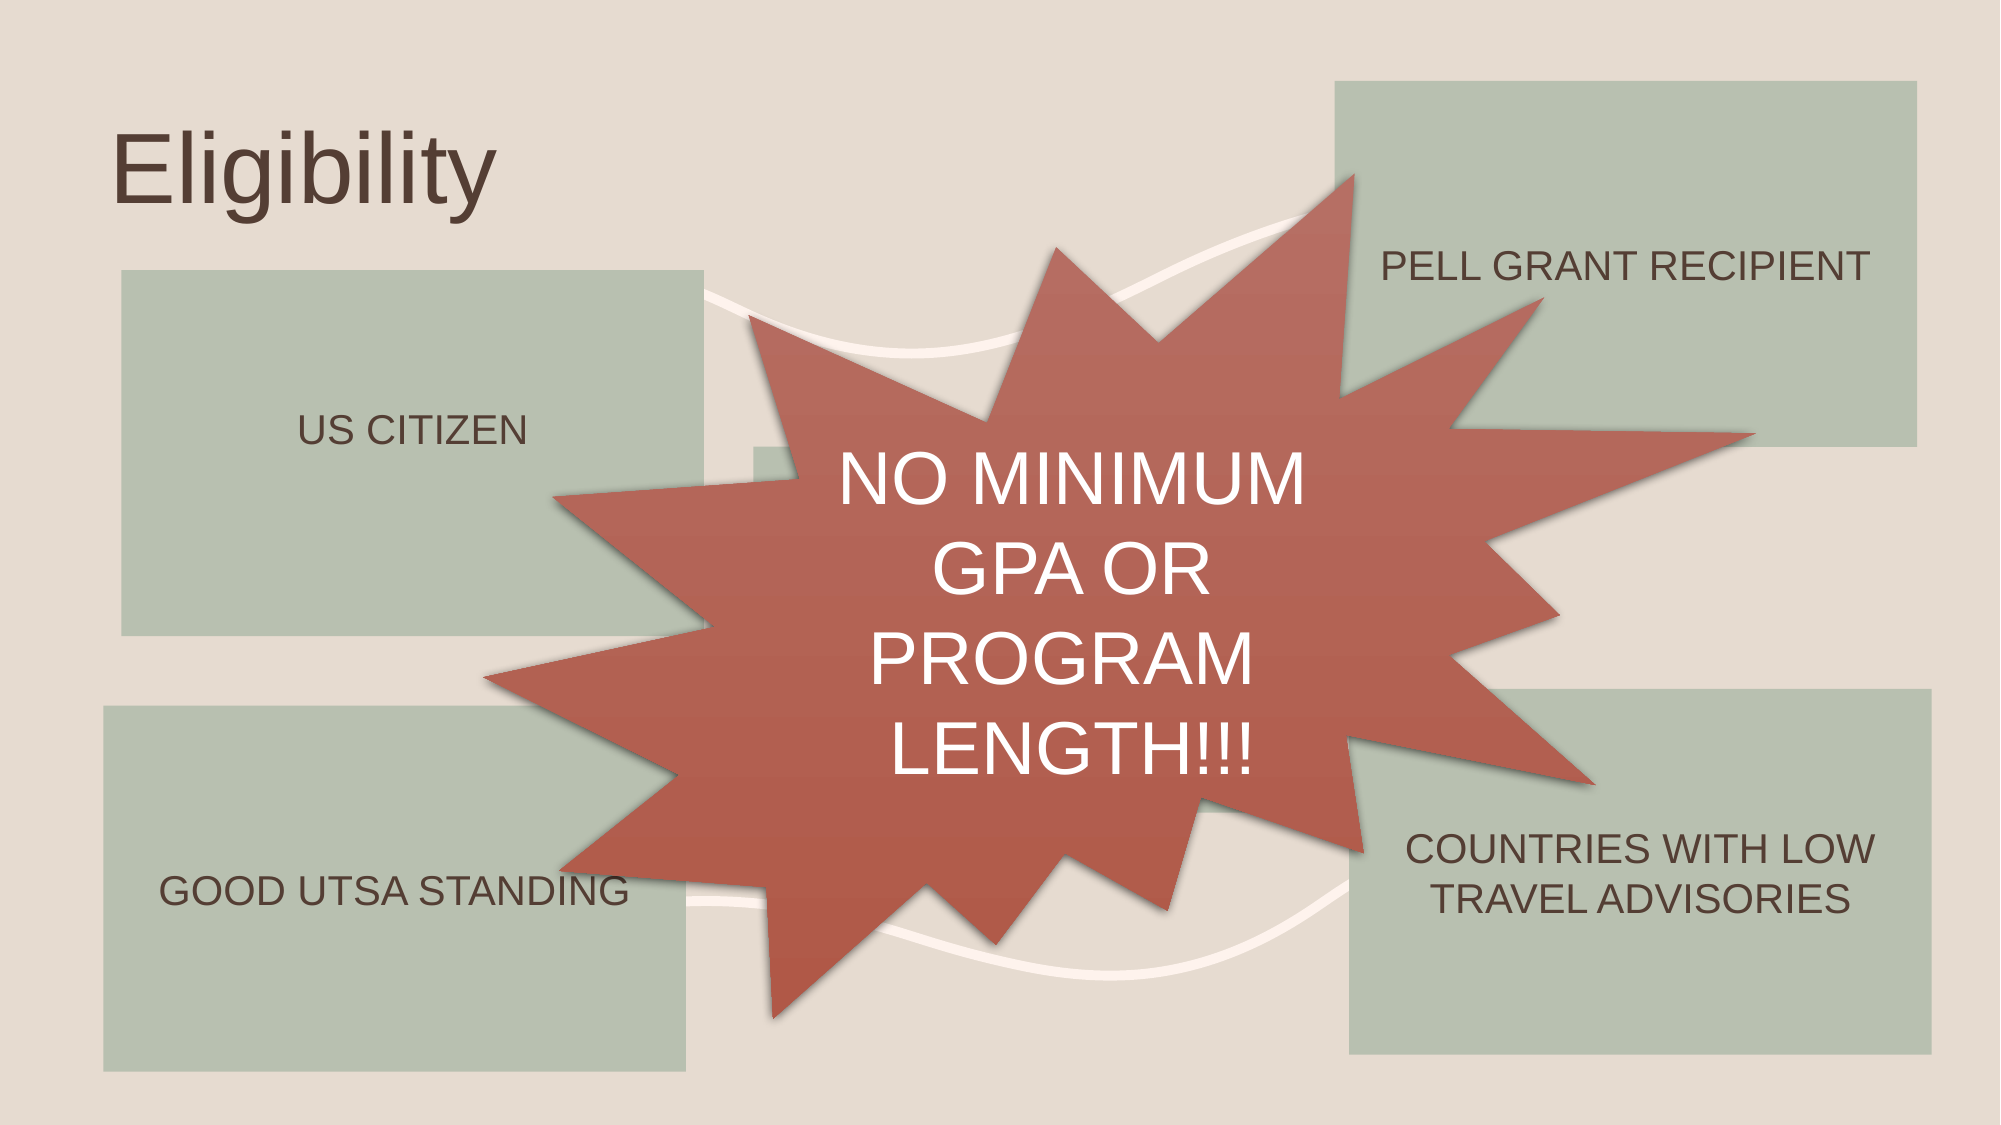

Pell grant Recipient
# Eligibility
NO MINIMUM GPA OR PROGRAM  LENGTH!!!
US Citizen

Proof of Program Acceptance
Countries with low travel advisories
Good utsa standing